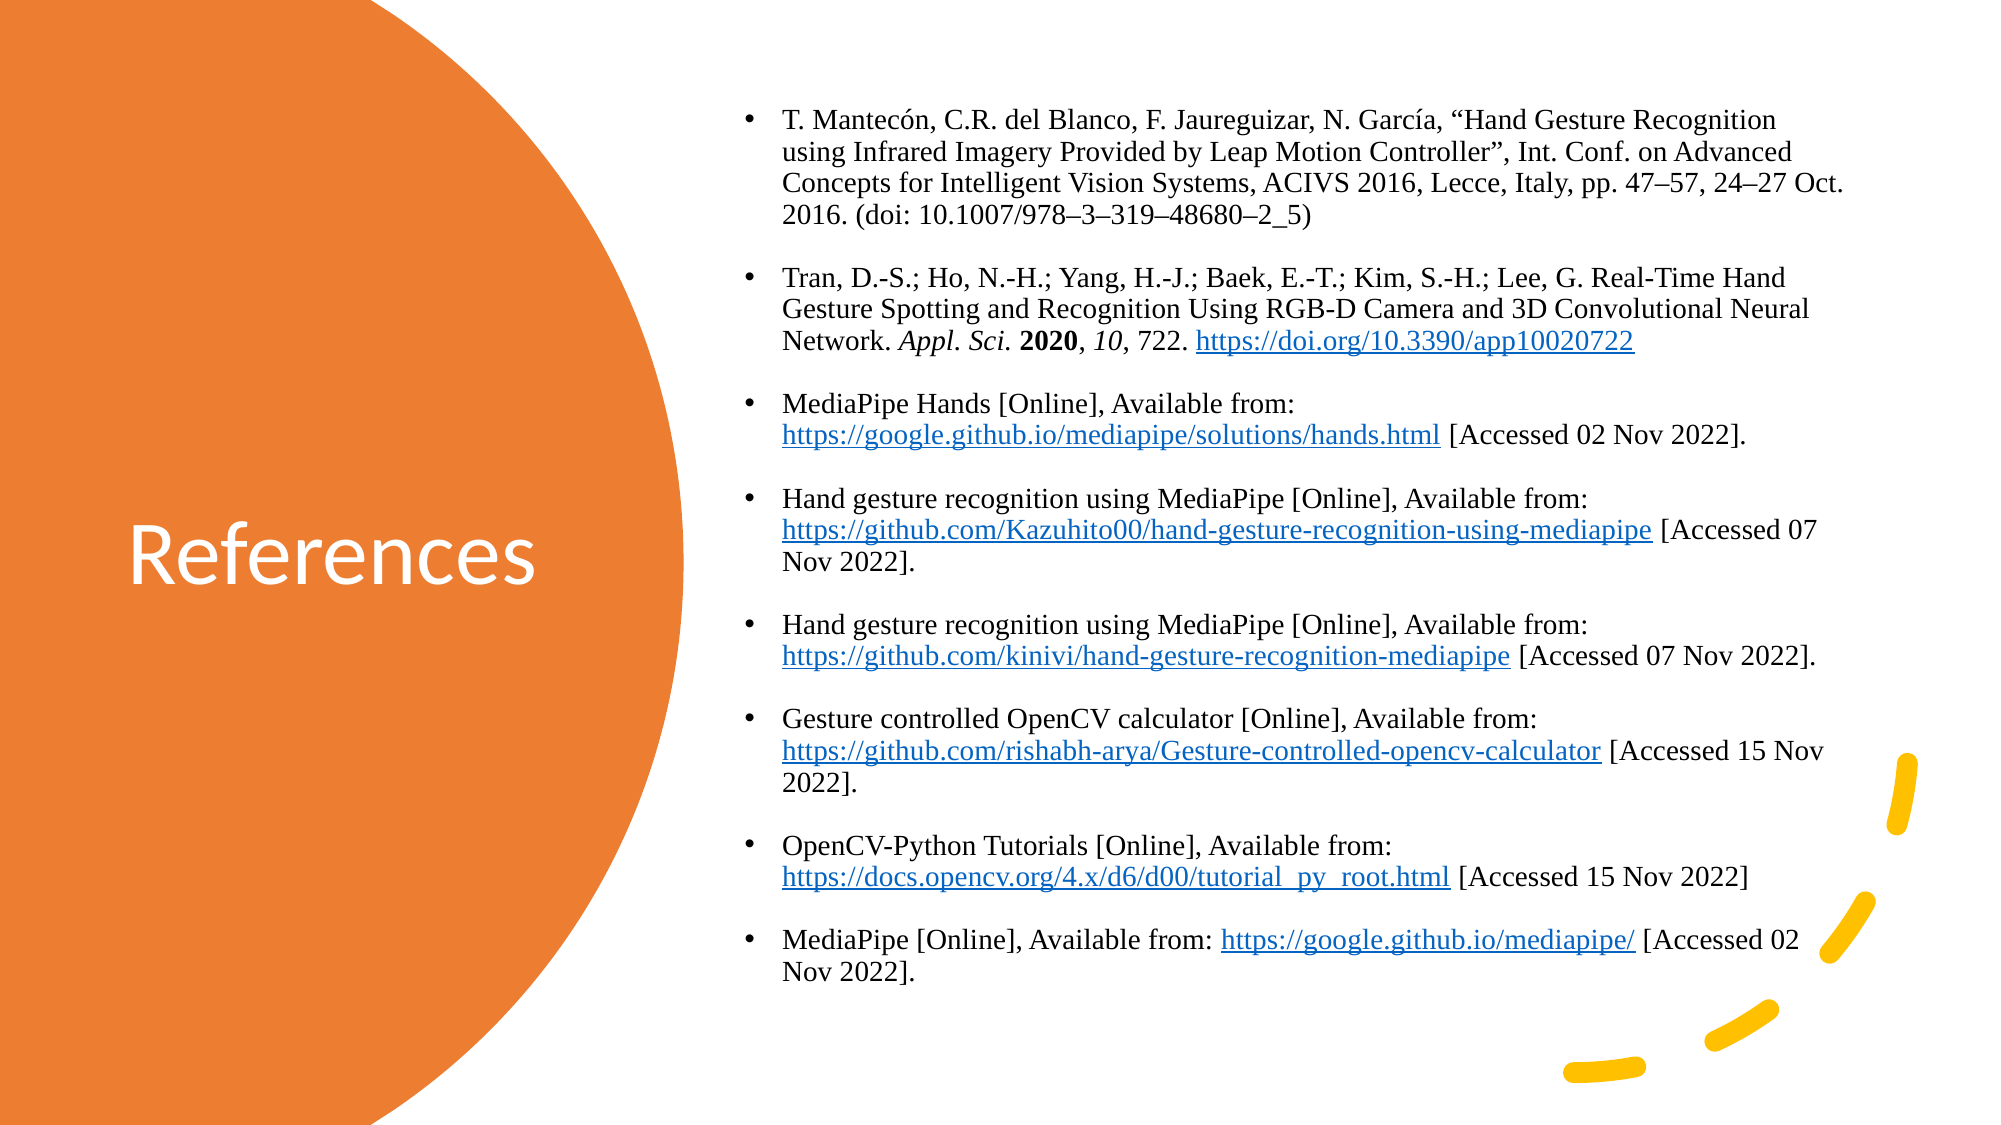

T. Mantecón, C.R. del Blanco, F. Jaureguizar, N. García, “Hand Gesture Recognition using Infrared Imagery Provided by Leap Motion Controller”, Int. Conf. on Advanced Concepts for Intelligent Vision Systems, ACIVS 2016, Lecce, Italy, pp. 47–57, 24–27 Oct. 2016. (doi: 10.1007/978–3–319–48680–2_5)

Tran, D.-S.; Ho, N.-H.; Yang, H.-J.; Baek, E.-T.; Kim, S.-H.; Lee, G. Real-Time Hand Gesture Spotting and Recognition Using RGB-D Camera and 3D Convolutional Neural Network. Appl. Sci. 2020, 10, 722. https://doi.org/10.3390/app10020722

MediaPipe Hands [Online], Available from: https://google.github.io/mediapipe/solutions/hands.html [Accessed 02 Nov 2022].

Hand gesture recognition using MediaPipe [Online], Available from: https://github.com/Kazuhito00/hand-gesture-recognition-using-mediapipe [Accessed 07 Nov 2022].

Hand gesture recognition using MediaPipe [Online], Available from: https://github.com/kinivi/hand-gesture-recognition-mediapipe [Accessed 07 Nov 2022].

Gesture controlled OpenCV calculator [Online], Available from: https://github.com/rishabh-arya/Gesture-controlled-opencv-calculator [Accessed 15 Nov 2022].

OpenCV-Python Tutorials [Online], Available from: https://docs.opencv.org/4.x/d6/d00/tutorial_py_root.html [Accessed 15 Nov 2022]

MediaPipe [Online], Available from: https://google.github.io/mediapipe/ [Accessed 02 Nov 2022].

# References